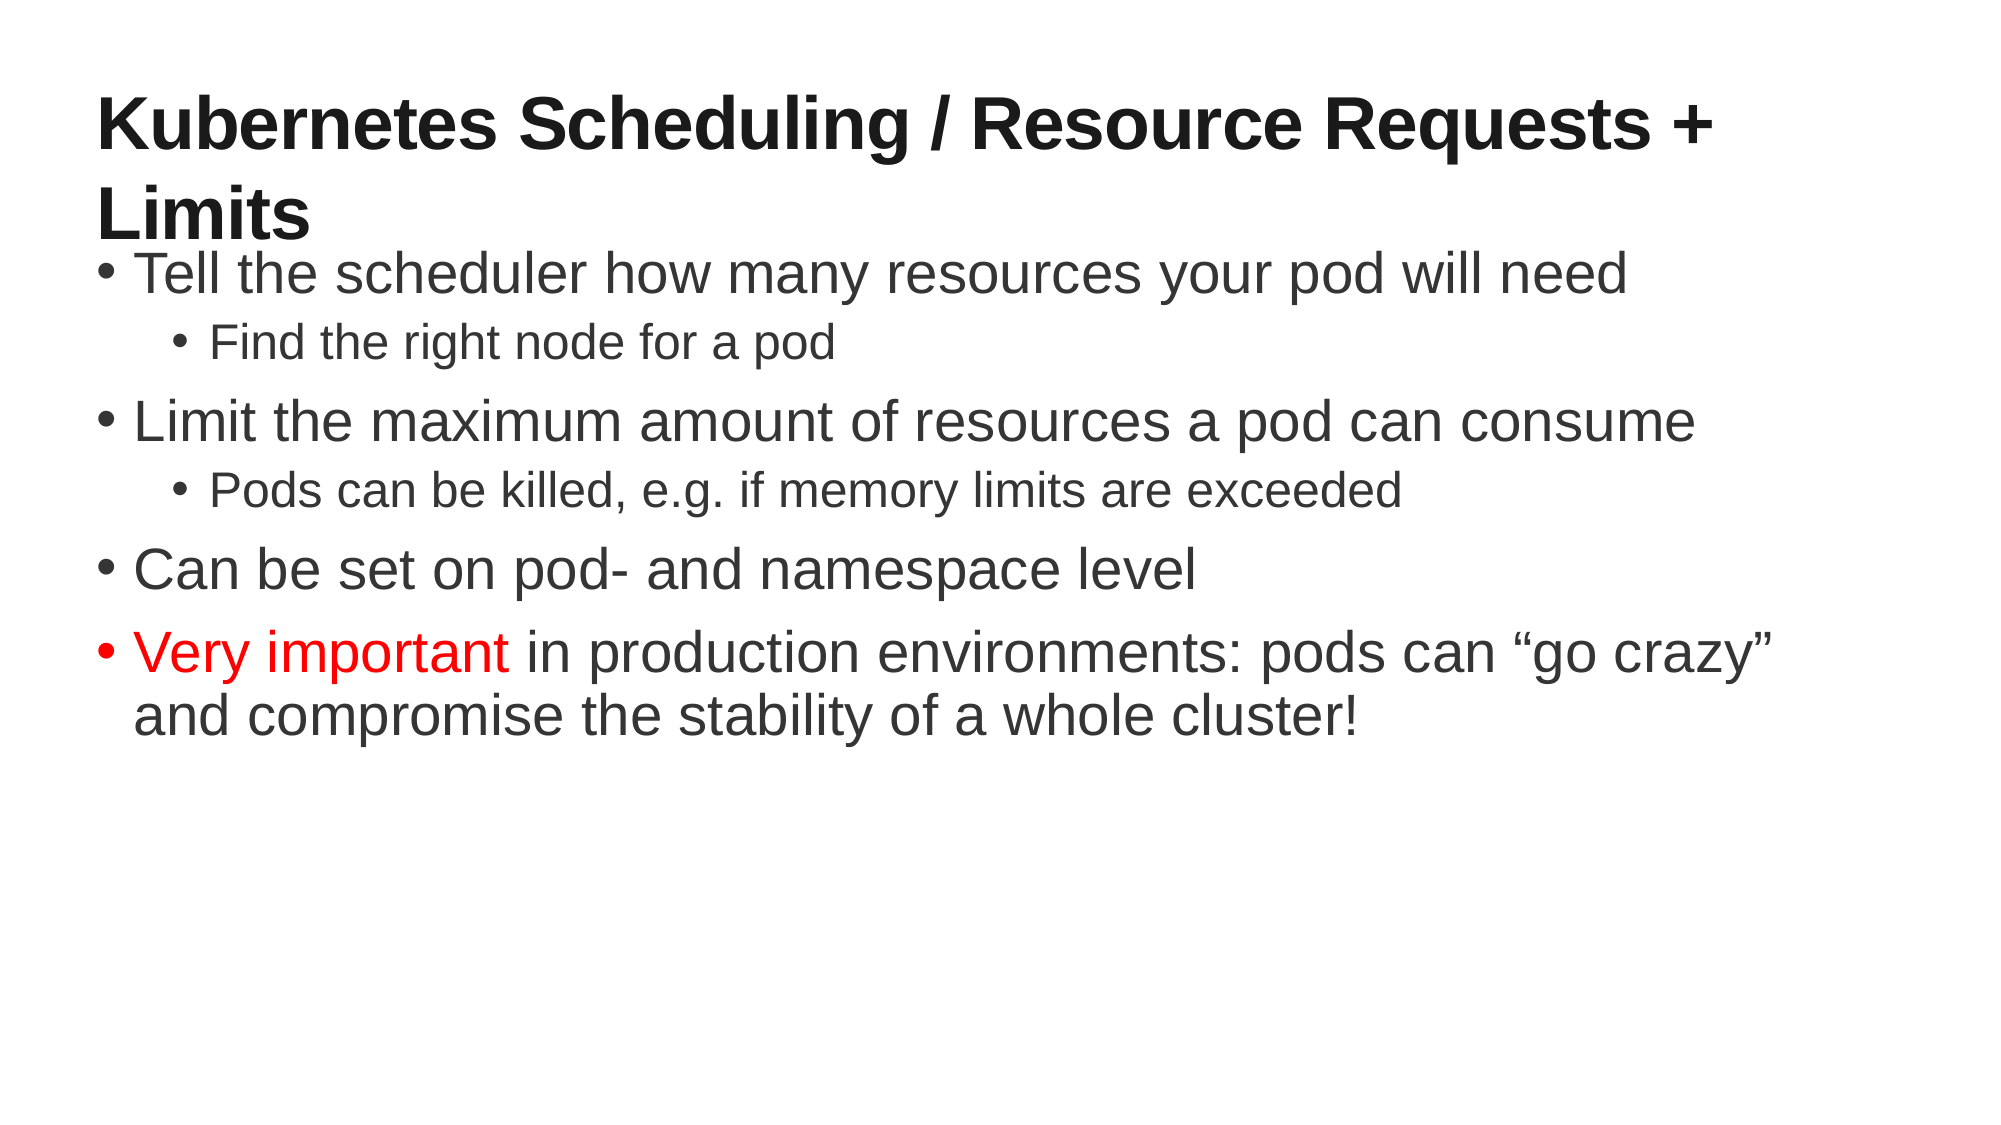

Kubernetes Scheduling / Resource Requests + Limits
Tell the scheduler how many resources your pod will need
Find the right node for a pod
Limit the maximum amount of resources a pod can consume
Pods can be killed, e.g. if memory limits are exceeded
Can be set on pod- and namespace level
Very important in production environments: pods can “go crazy” and compromise the stability of a whole cluster!